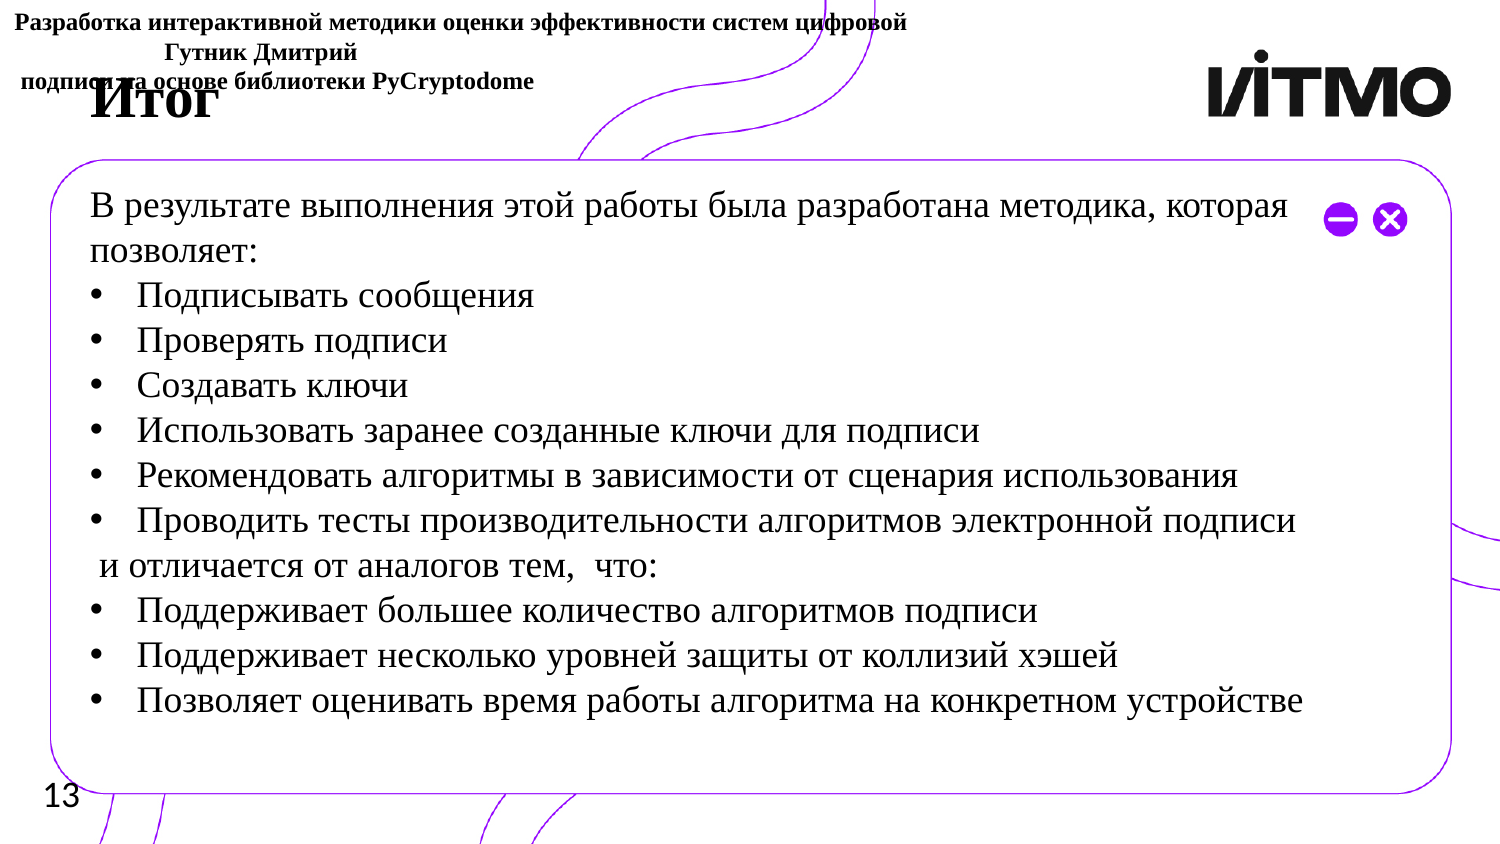

Разработка интерактивной методики оценки эффективности систем цифровой						Гутник Дмитрий
 подписи на основе библиотеки PyCryptodome
# Итог
В результате выполнения этой работы была разработана методика, которая позволяет:
Подписывать сообщения
Проверять подписи
Создавать ключи
Использовать заранее созданные ключи для подписи
Рекомендовать алгоритмы в зависимости от сценария использования
Проводить тесты производительности алгоритмов электронной подписи
 и отличается от аналогов тем,  что:
Поддерживает большее количество алгоритмов подписи
Поддерживает несколько уровней защиты от коллизий хэшей
Позволяет оценивать время работы алгоритма на конкретном устройстве
13